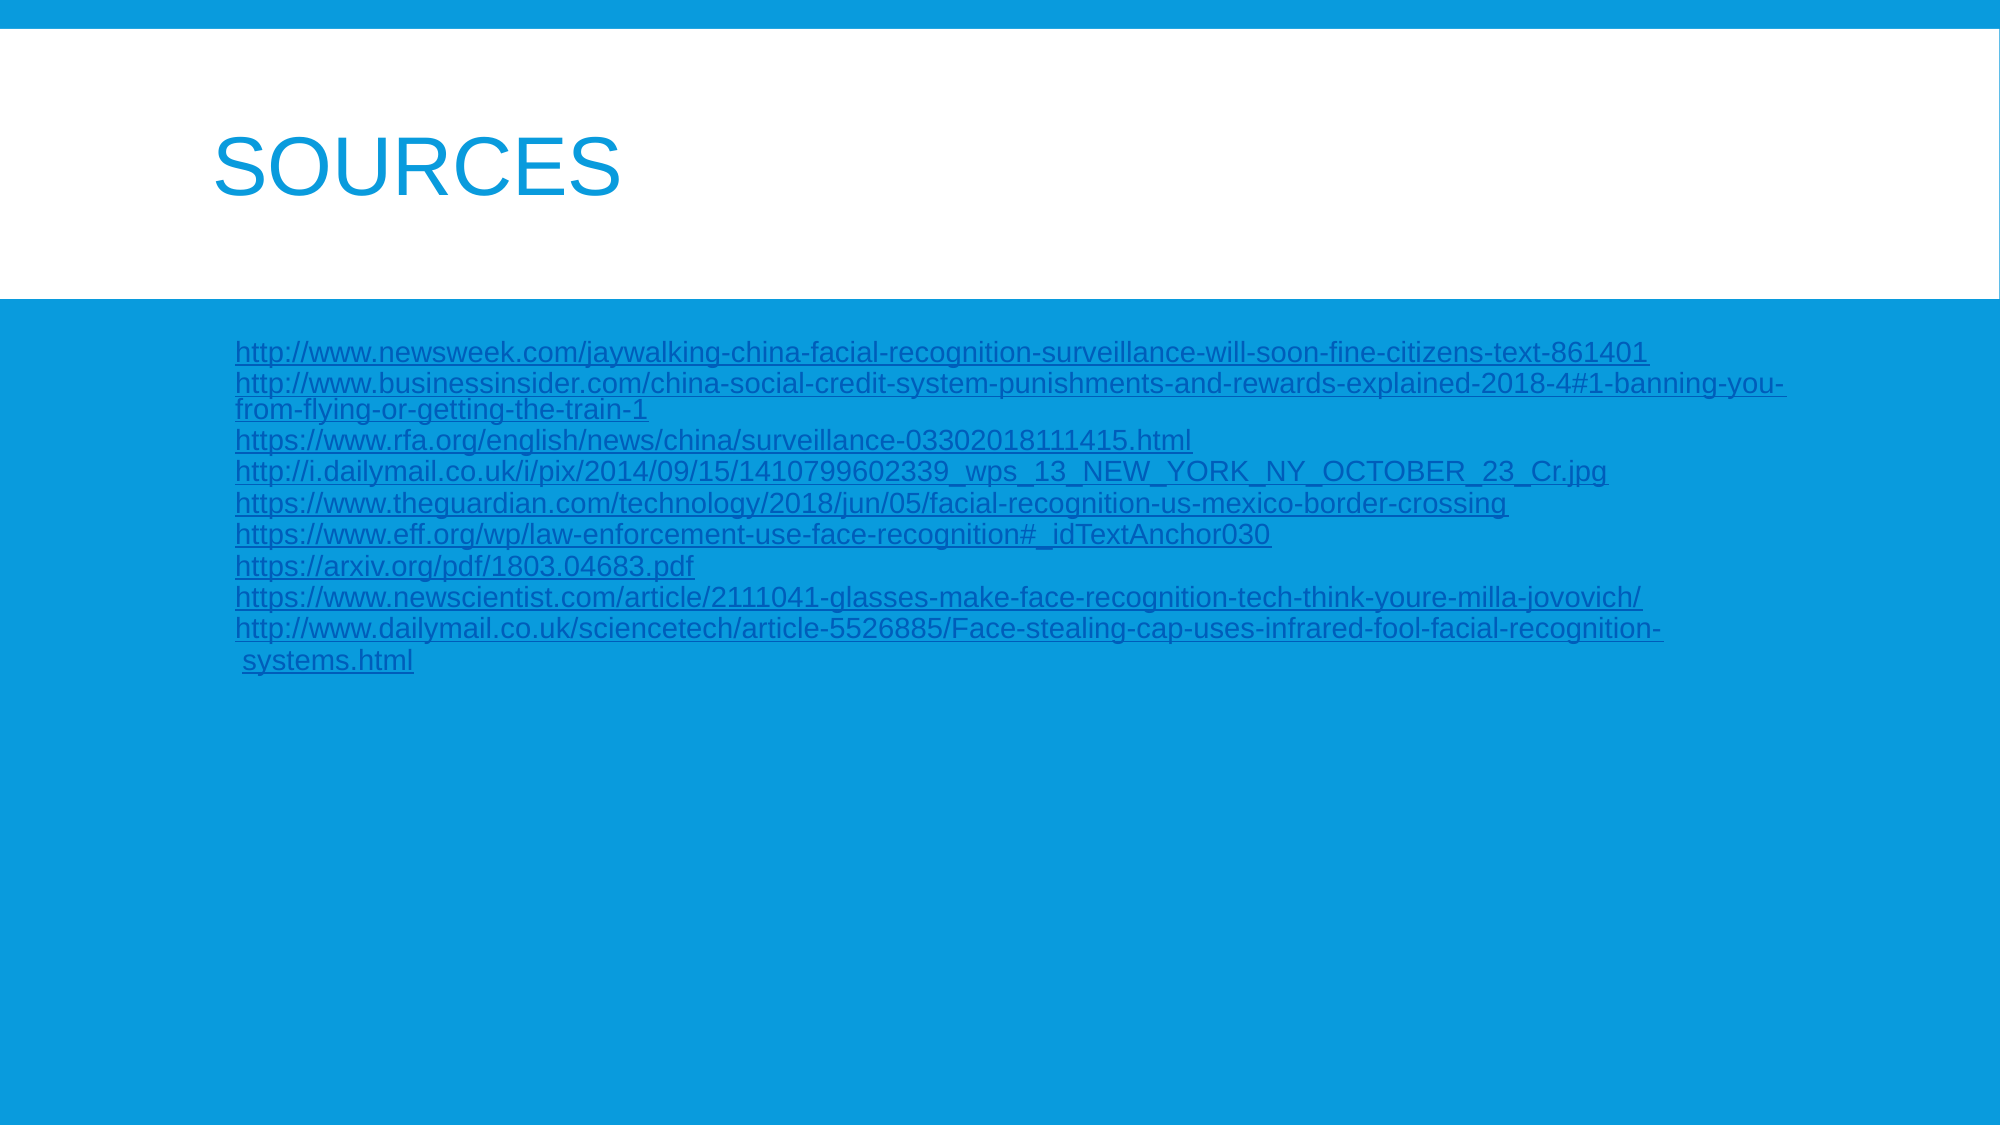

# SOURCES
http://www.newsweek.com/jaywalking-china-facial-recognition-surveillance-will-soon-fine-citizens-text-861401
http://www.businessinsider.com/china-social-credit-system-punishments-and-rewards-explained-2018-4#1-banning-you-from-flying-or-getting-the-train-1
https://www.rfa.org/english/news/china/surveillance-03302018111415.html
http://i.dailymail.co.uk/i/pix/2014/09/15/1410799602339_wps_13_NEW_YORK_NY_OCTOBER_23_Cr.jpg
https://www.theguardian.com/technology/2018/jun/05/facial-recognition-us-mexico-border-crossing
https://www.eff.org/wp/law-enforcement-use-face-recognition#_idTextAnchor030
https://arxiv.org/pdf/1803.04683.pdf
https://www.newscientist.com/article/2111041-glasses-make-face-recognition-tech-think-youre-milla-jovovich/
http://www.dailymail.co.uk/sciencetech/article-5526885/Face-stealing-cap-uses-infrared-fool-facial-recognition-systems.html